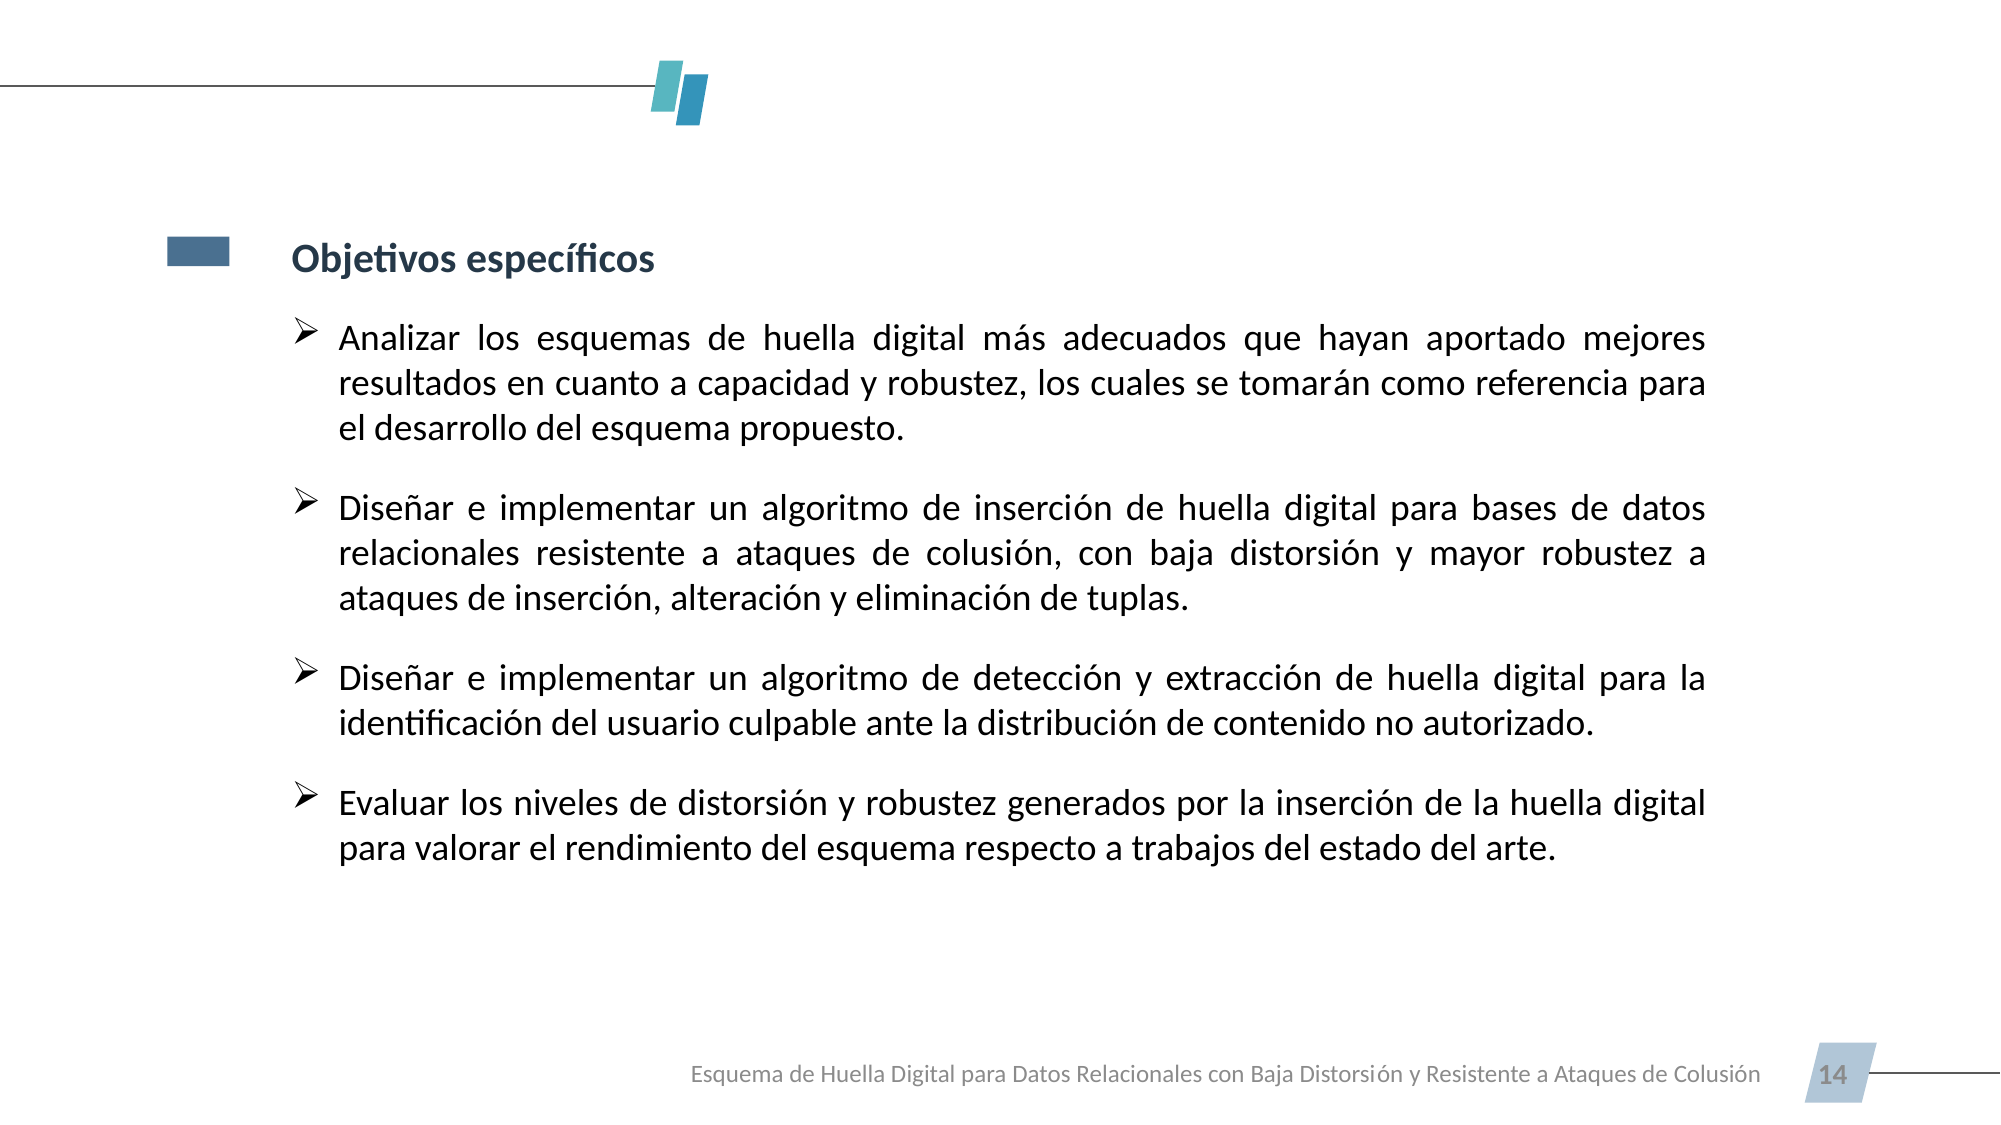

Objetivos específicos

Analizar los esquemas de huella digital más adecuados que hayan aportado mejores resultados en cuanto a capacidad y robustez, los cuales se tomarán como referencia para el desarrollo del esquema propuesto.

Diseñar e implementar un algoritmo de inserción de huella digital para bases de datos relacionales resistente a ataques de colusión, con baja distorsión y mayor robustez a ataques de inserción, alteración y eliminación de tuplas.

Diseñar e implementar un algoritmo de detección y extracción de huella digital para la identificación del usuario culpable ante la distribución de contenido no autorizado.

Evaluar los niveles de distorsión y robustez generados por la inserción de la huella digital para valorar el rendimiento del esquema respecto a trabajos del estado del arte.
Esquema de Huella Digital para Datos Relacionales con Baja Distorsión y Resistente a Ataques de Colusión
14
The Power of PowerPoint | thepopp.com
The Power of PowerPoint | thepopp.com
The Power of PowerPoint | thepopp.com